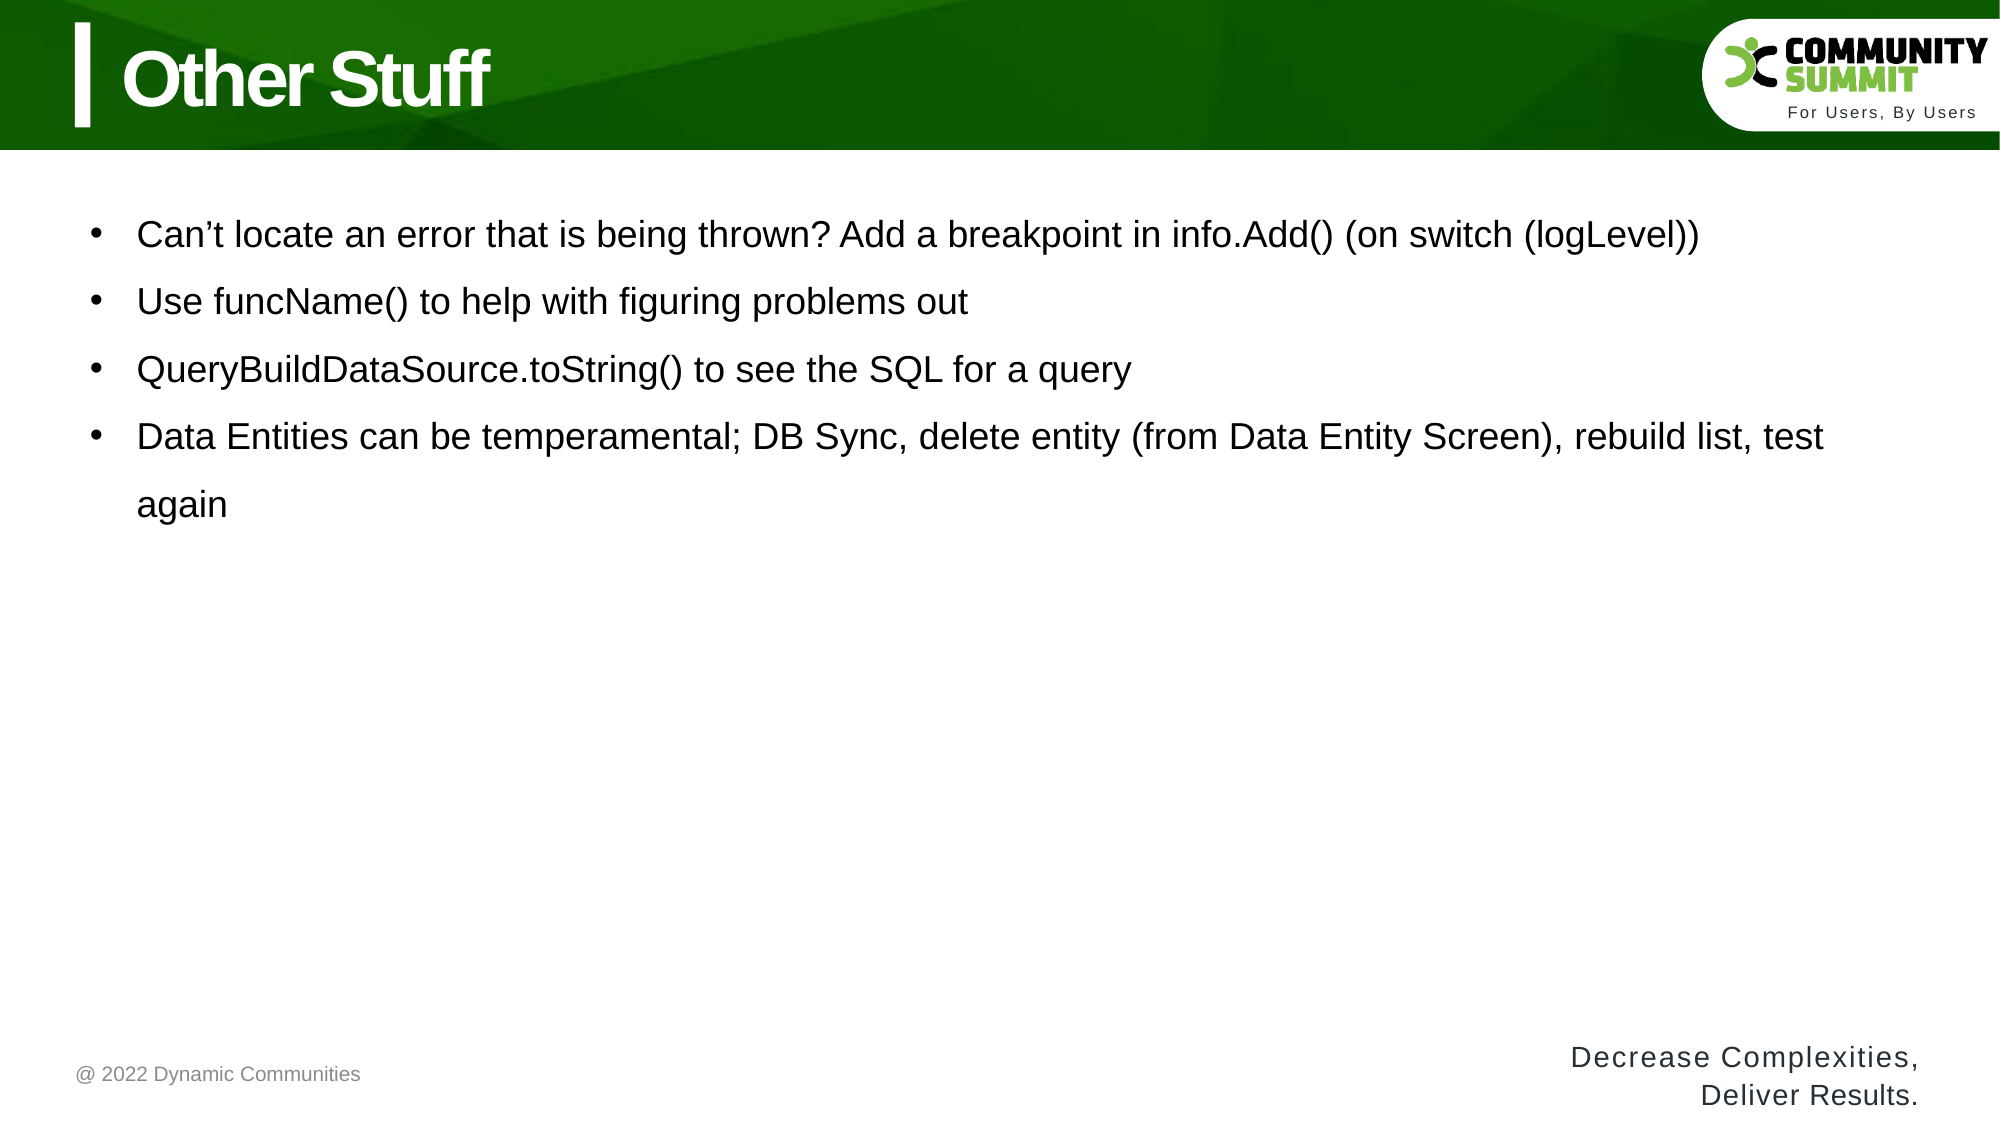

Other Stuff
Can’t locate an error that is being thrown? Add a breakpoint in info.Add() (on switch (logLevel))
Use funcName() to help with figuring problems out
QueryBuildDataSource.toString() to see the SQL for a query
Data Entities can be temperamental; DB Sync, delete entity (from Data Entity Screen), rebuild list, test again